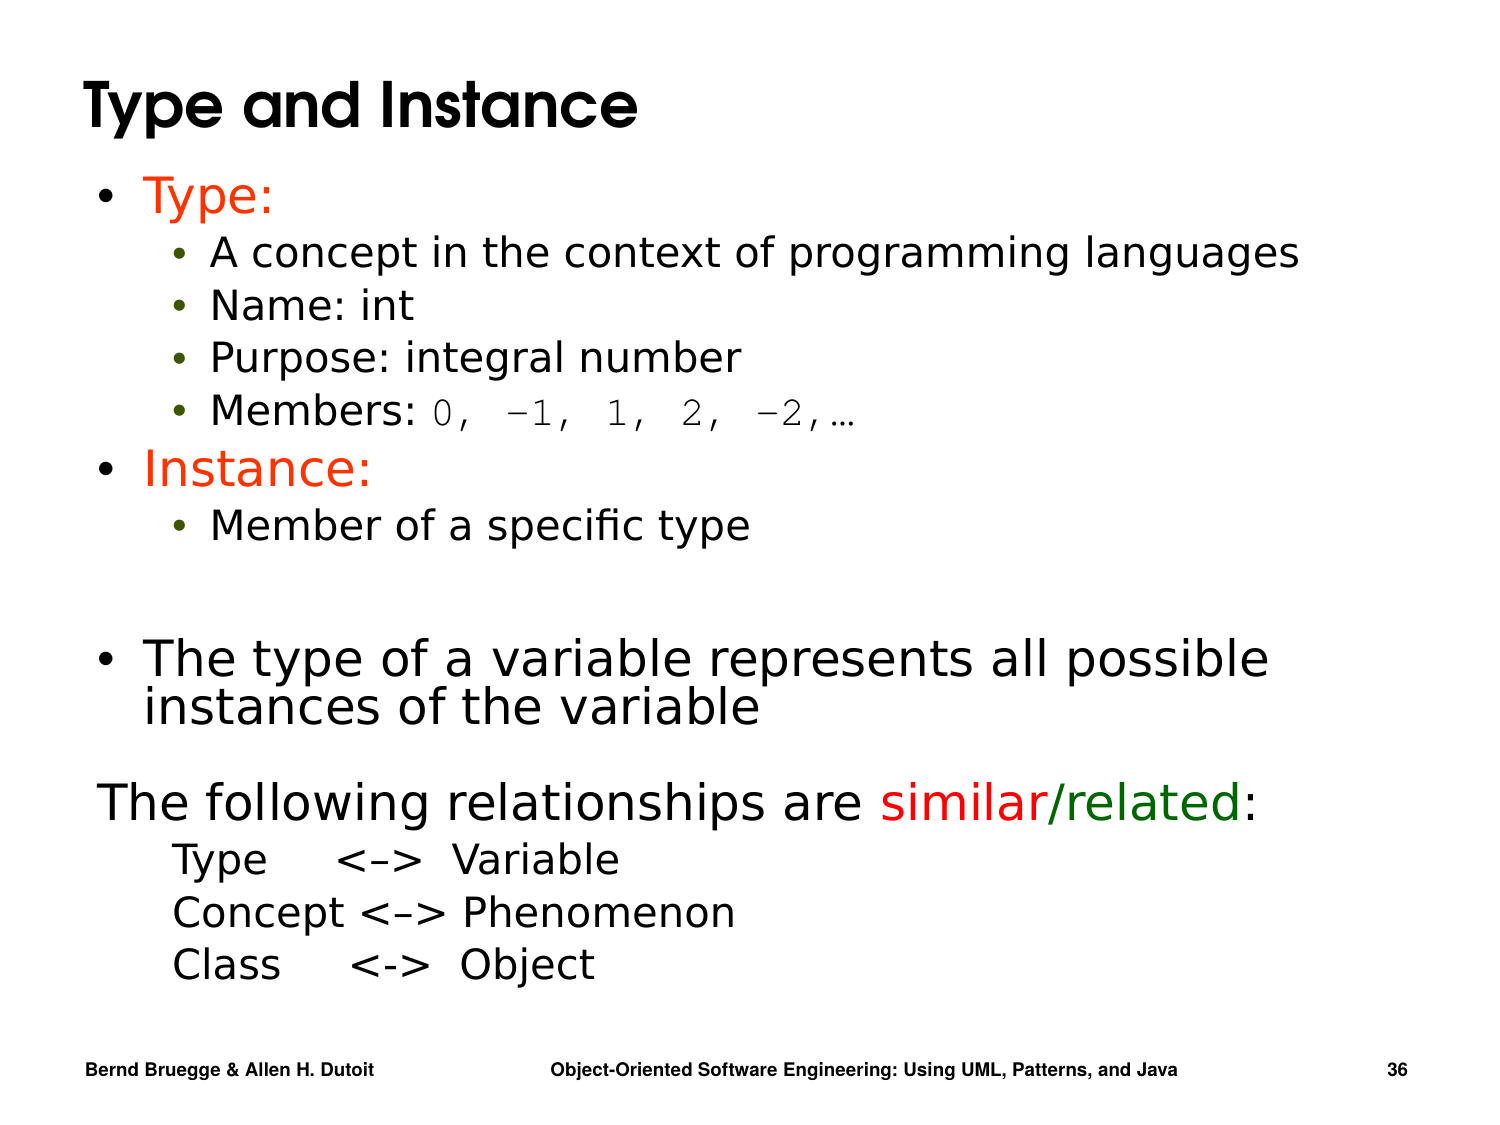

# Type and Instance
Type:
A concept in the context of programming languages
Name: int
Purpose: integral number
Members: 0, -1, 1, 2, -2,…
Instance:
Member of a specific type

The type of a variable represents all possible instances of the variable

The following relationships are similar/related:
Type     <–>  Variable
Concept <–> Phenomenon
Class     <->  Object